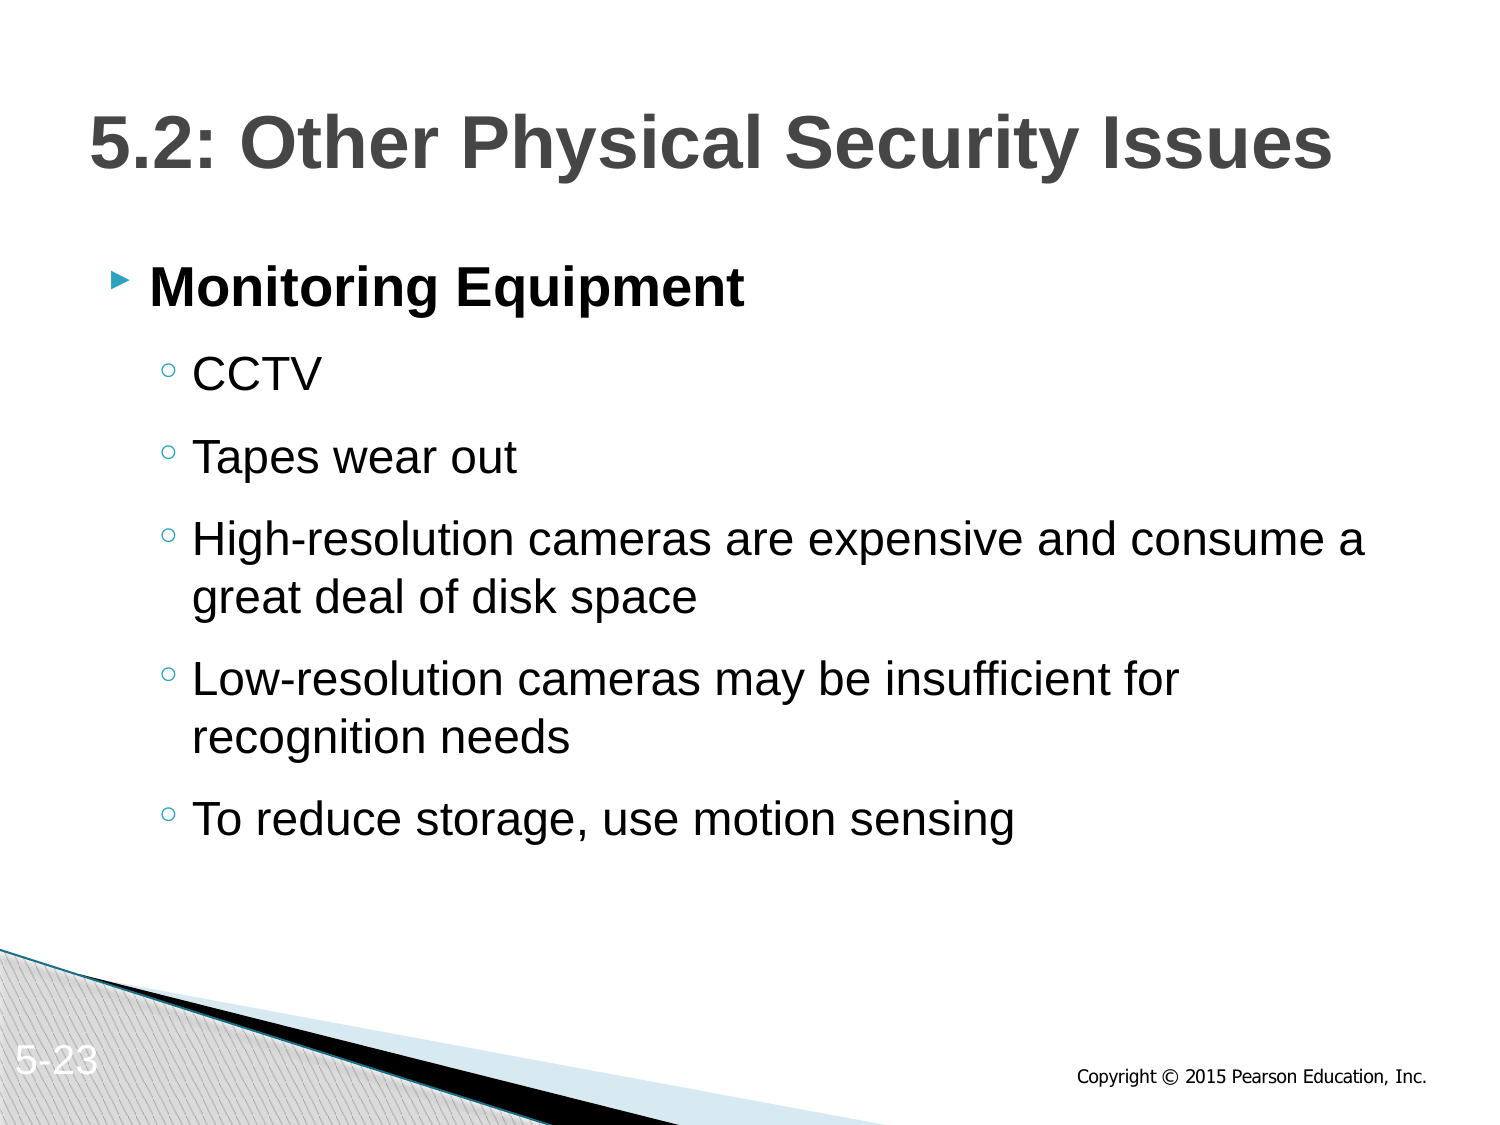

# 5.2: Other Physical Security Issues
Monitoring Equipment
CCTV
Tapes wear out
High-resolution cameras are expensive and consume a great deal of disk space
Low-resolution cameras may be insufficient for recognition needs
To reduce storage, use motion sensing

5-23